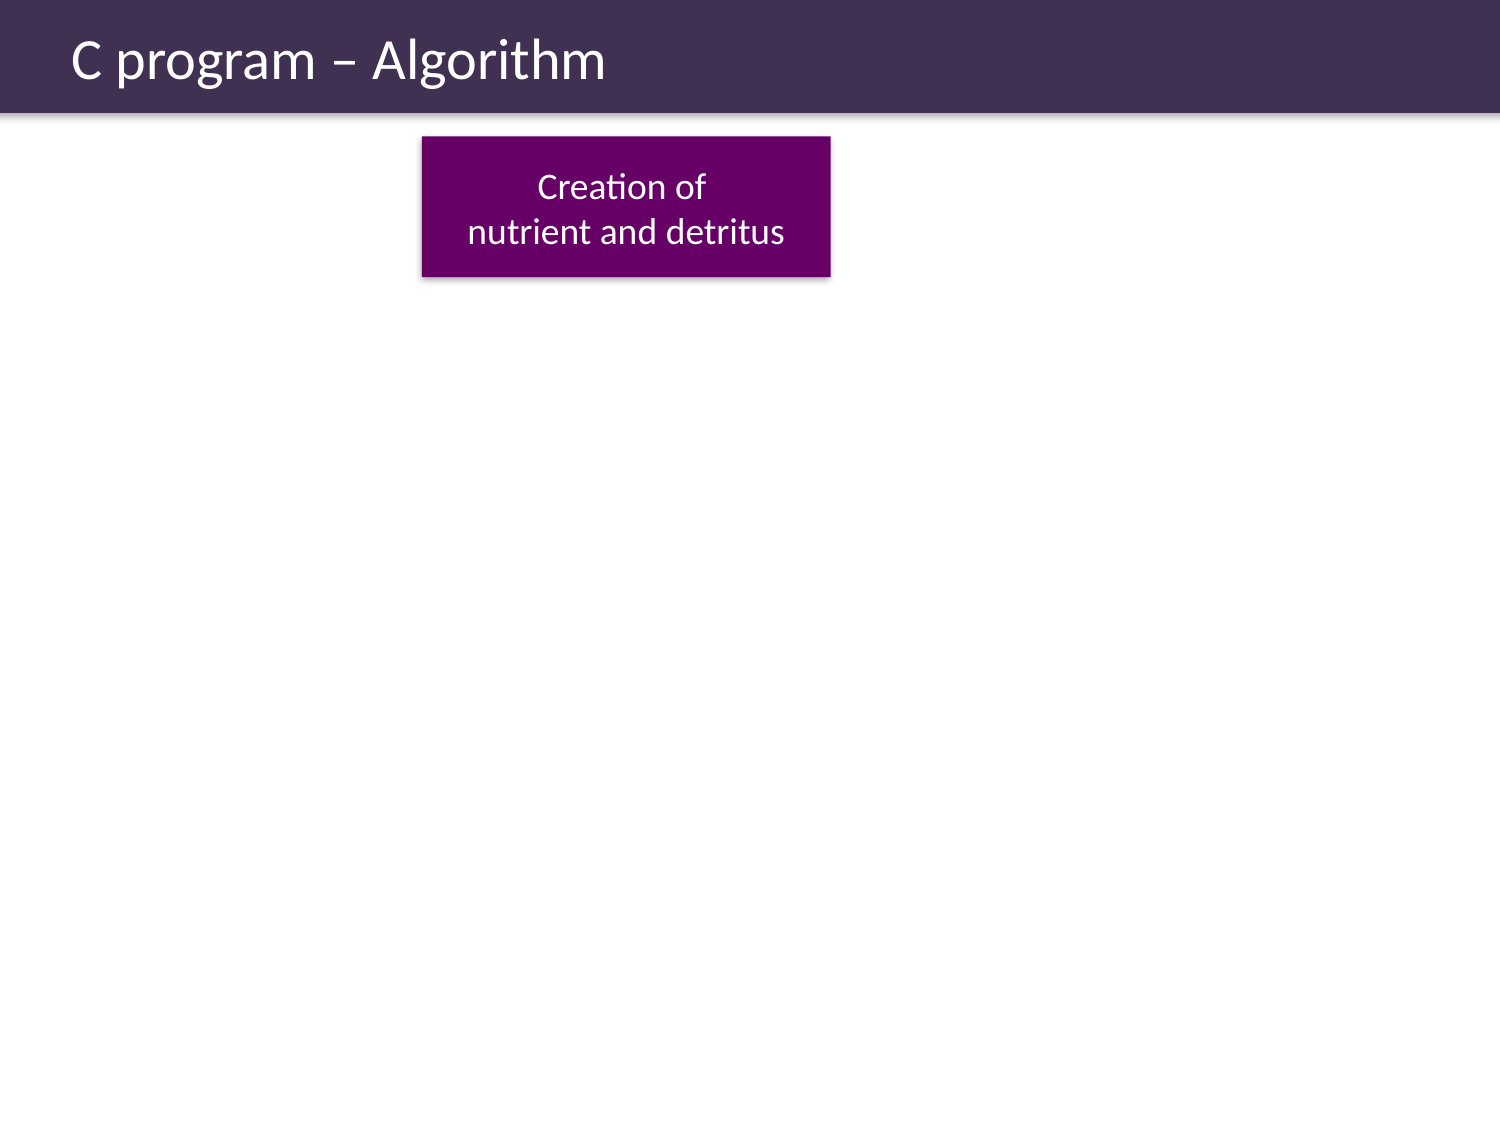

C program – Algorithm

Creation of
nutrient and detritus